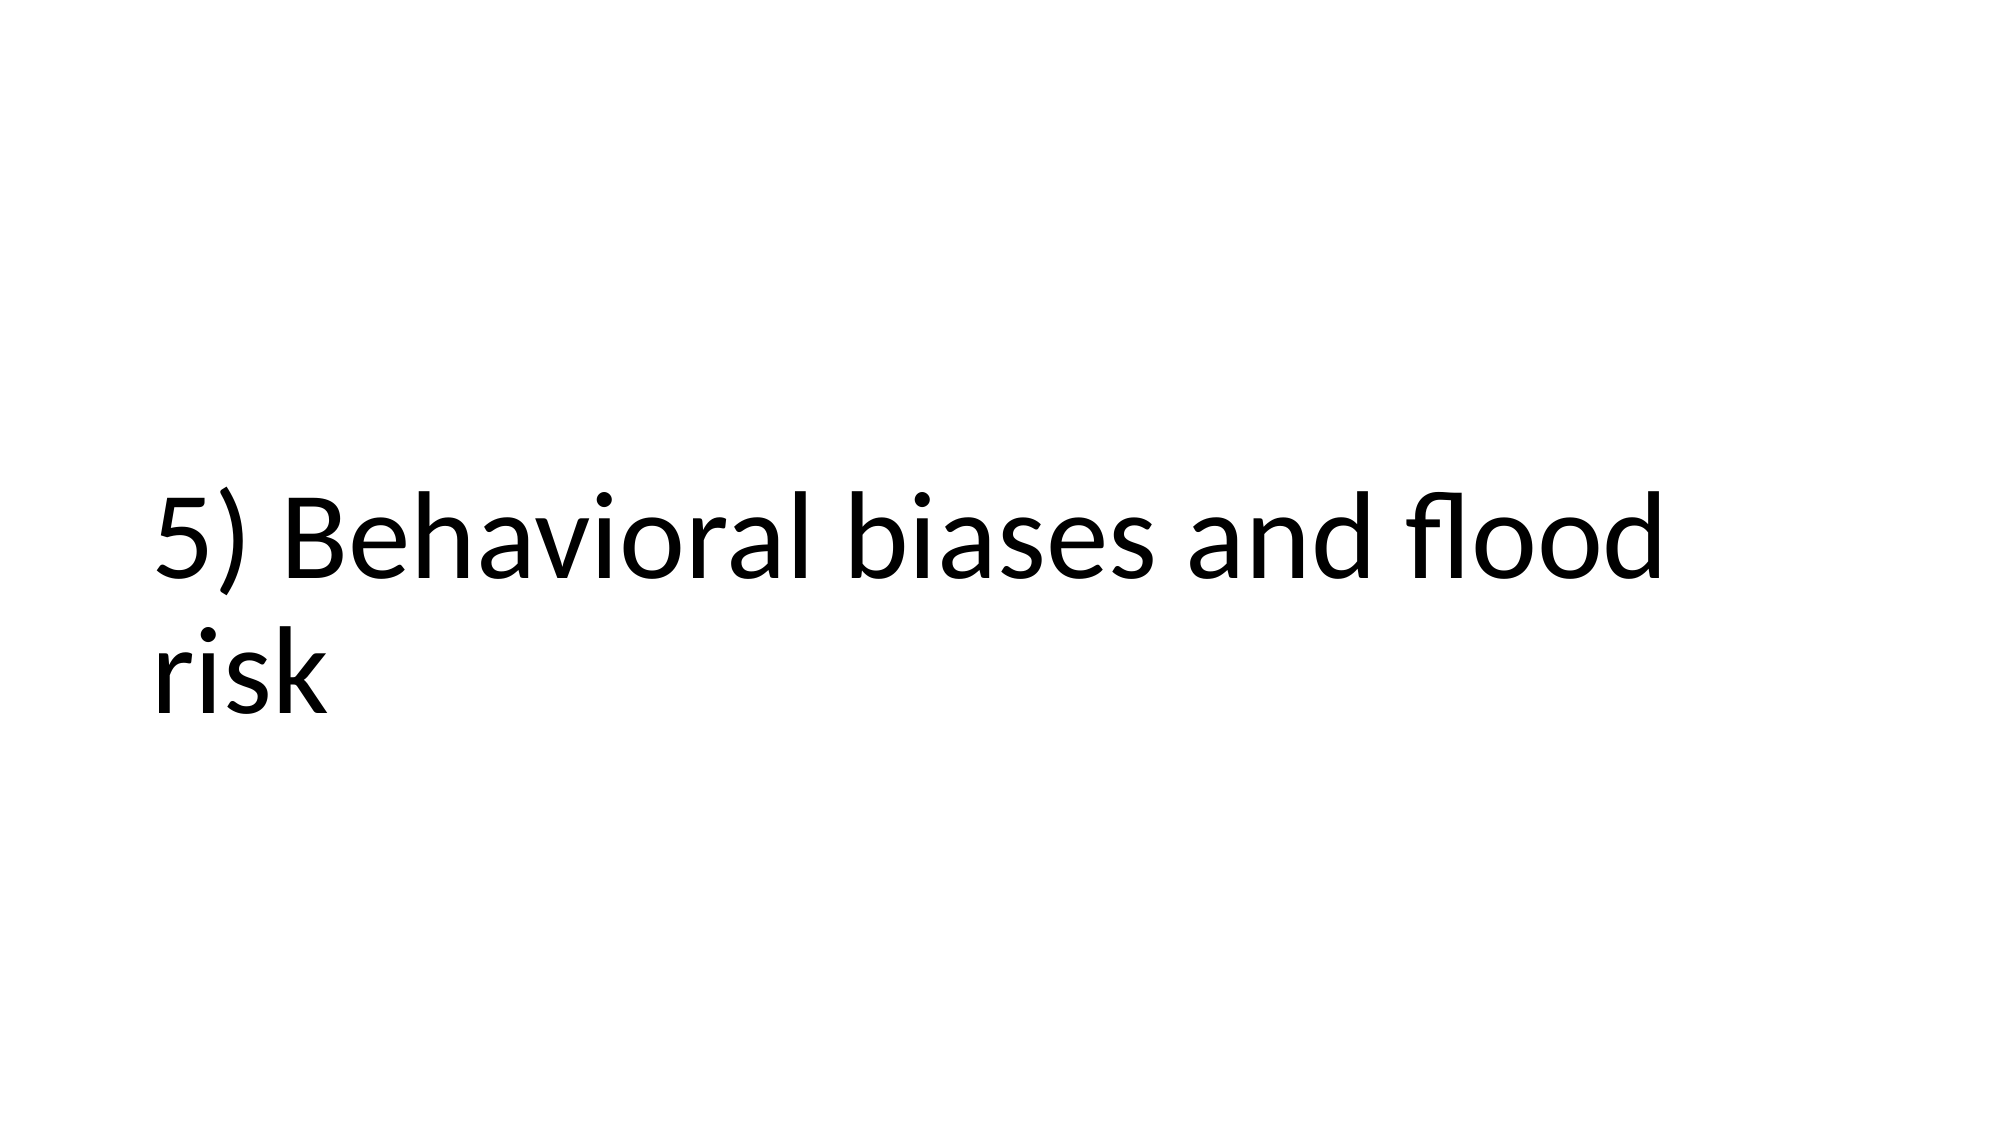

# 5) Behavioral biases and flood risk